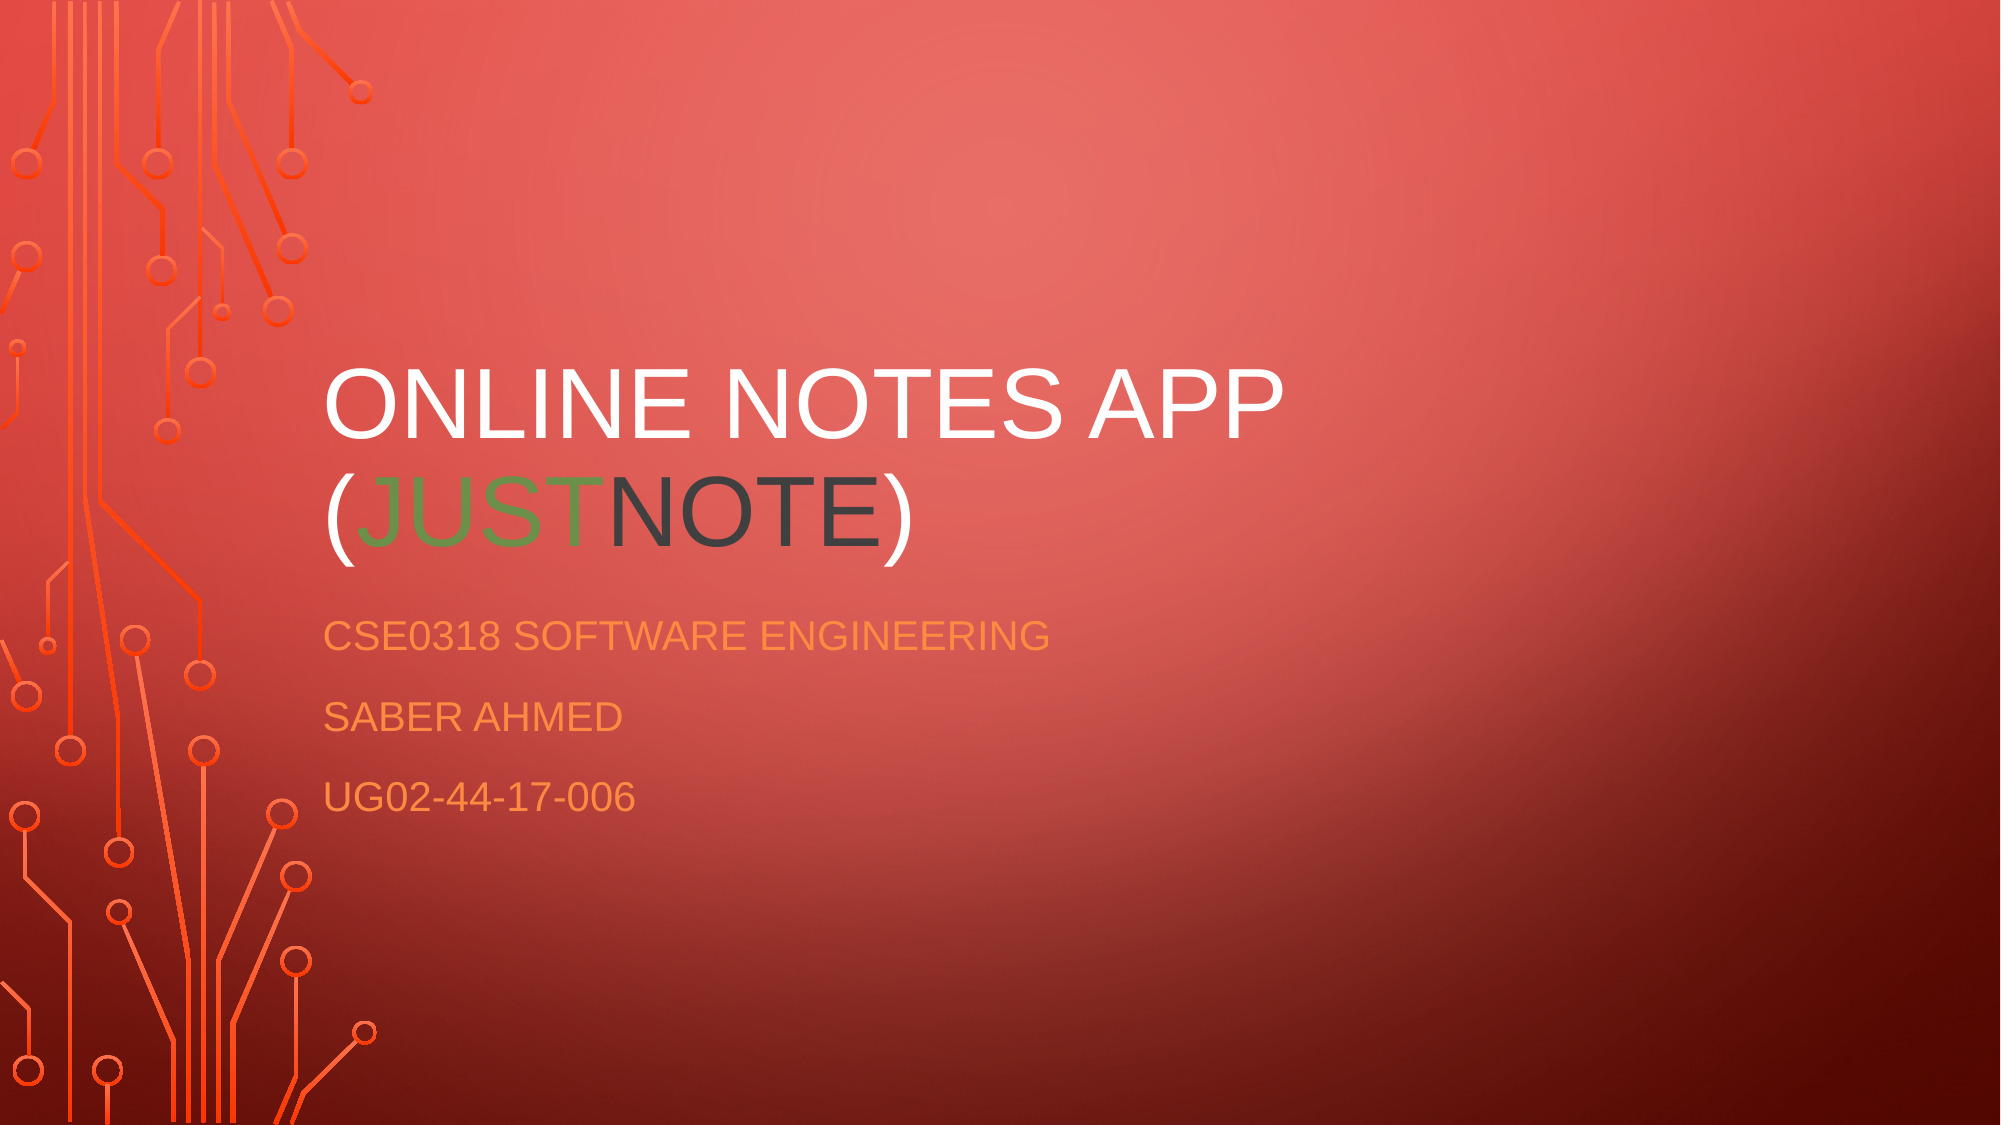

# Online notes app (Justnote)
CSE0318 SOFTWARE ENGINEERING
Saber Ahmed
Ug02-44-17-006